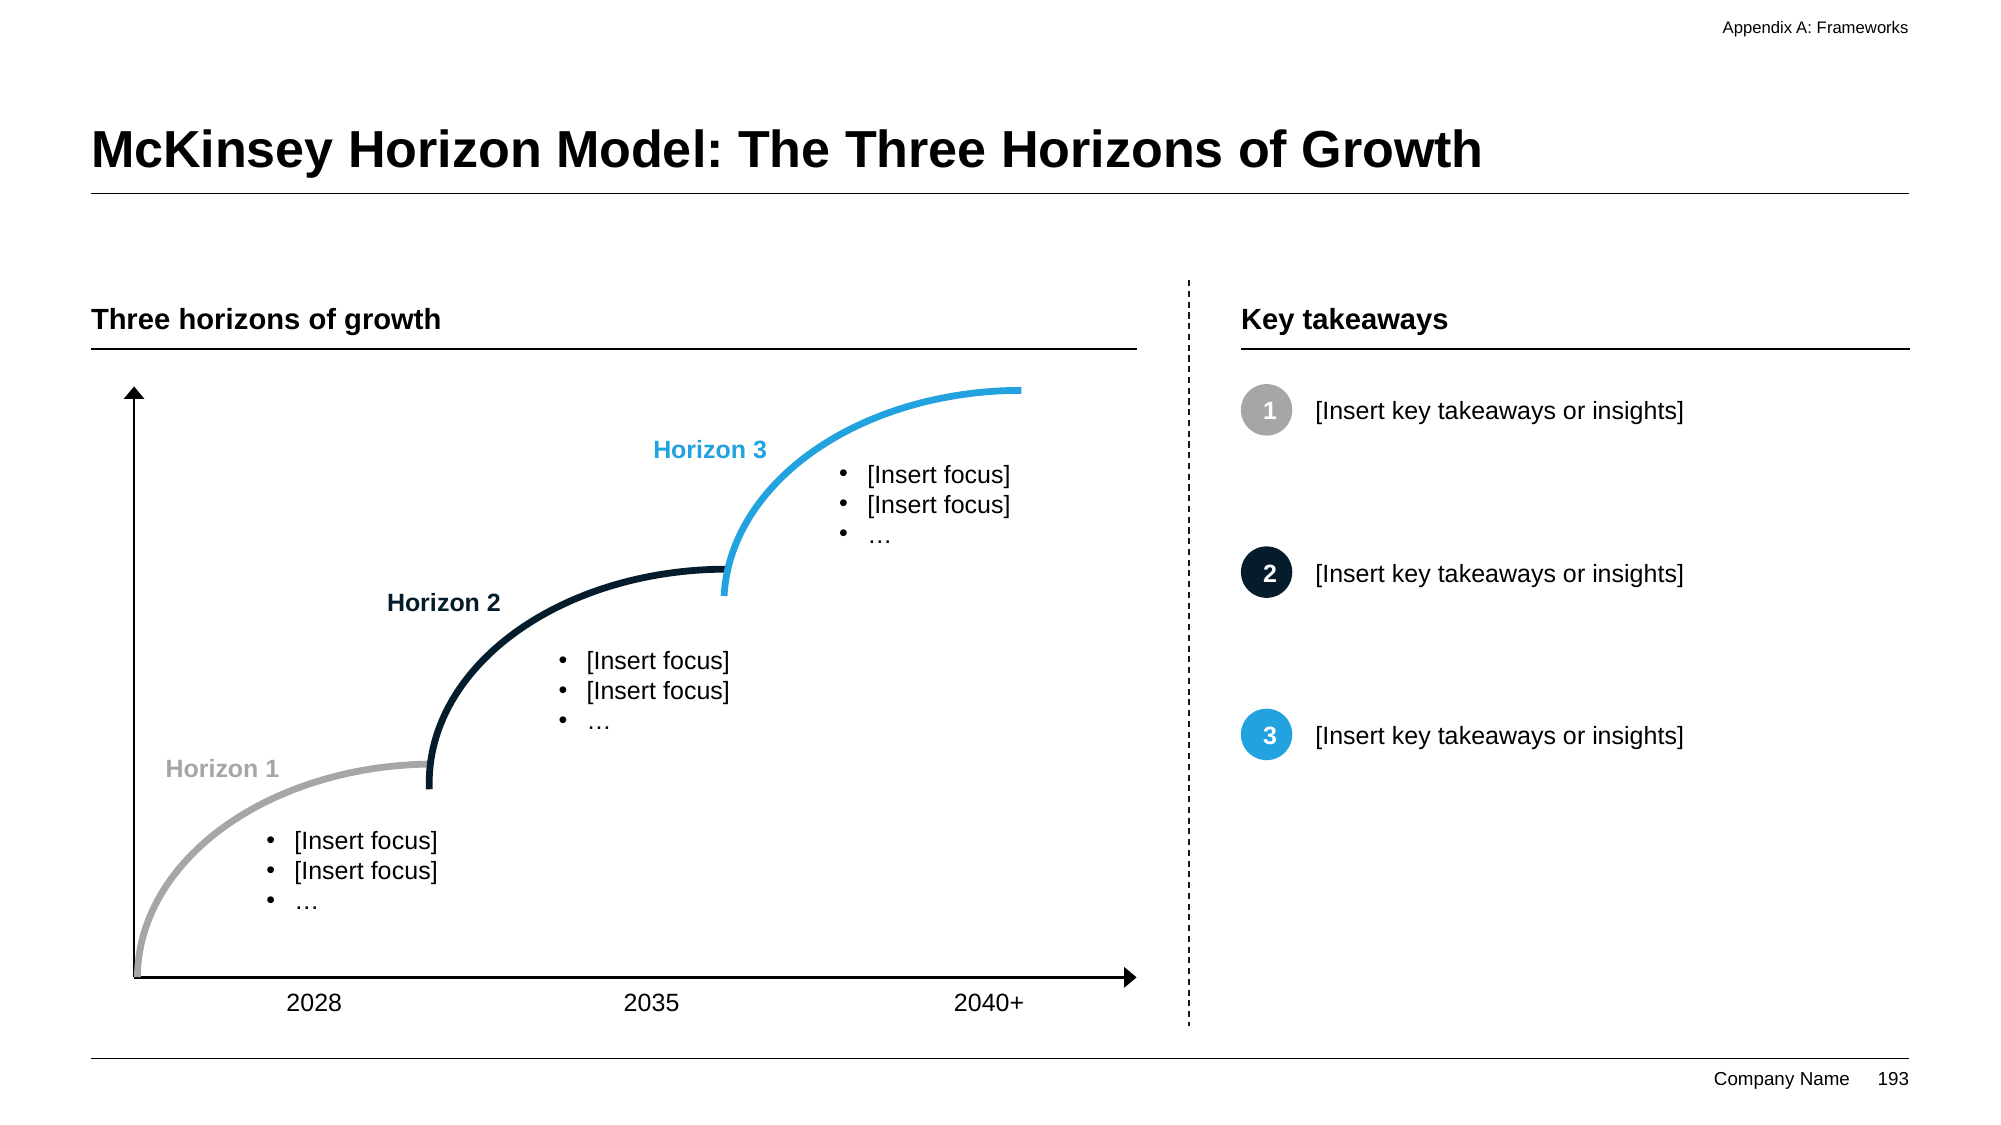

Appendix A: Frameworks
# McKinsey Horizon Model: The Three Horizons of Growth
Three horizons of growth
Key takeaways

1
[Insert key takeaways or insights]
Horizon 3
[Insert focus]
[Insert focus]
…

2
[Insert key takeaways or insights]
Horizon 2
[Insert focus]
[Insert focus]
…

3
[Insert key takeaways or insights]
Horizon 1
[Insert focus]
[Insert focus]
…
2028
2040+
2035